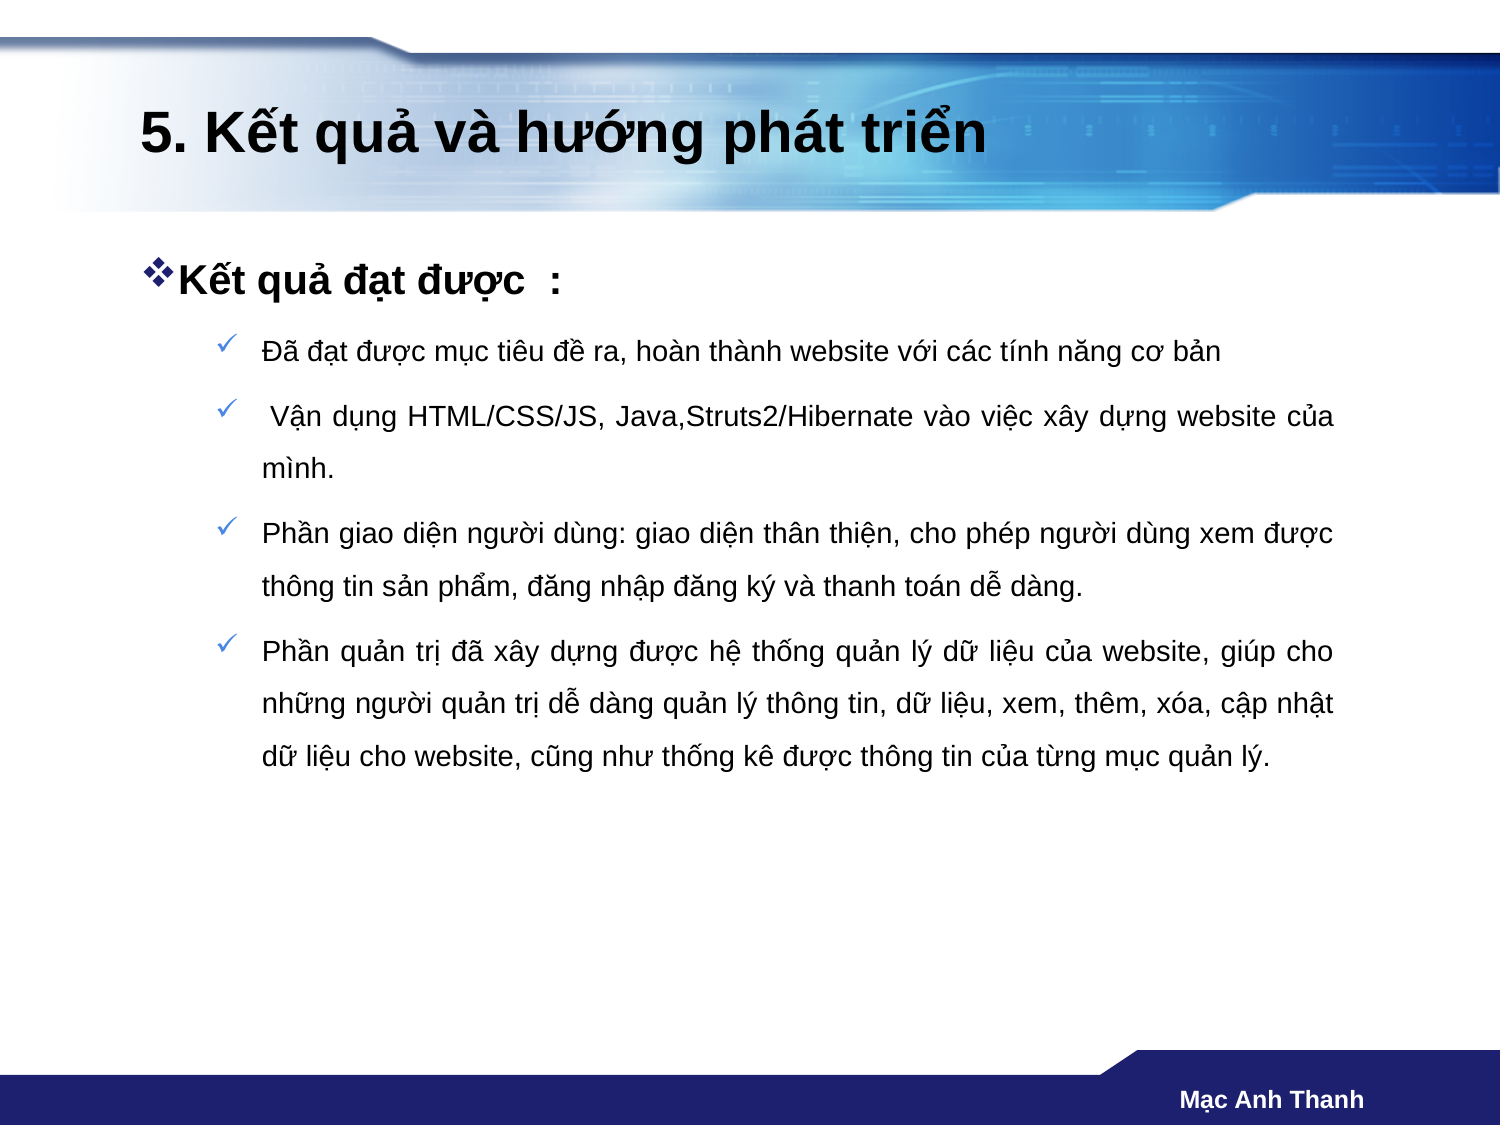

# 5. Kết quả và hướng phát triển
Kết quả đạt được  :
Đã đạt được mục tiêu đề ra, hoàn thành website với các tính năng cơ bản
 Vận dụng HTML/CSS/JS, Java,Struts2/Hibernate vào việc xây dựng website của mình.
Phần giao diện người dùng: giao diện thân thiện, cho phép người dùng xem được thông tin sản phẩm, đăng nhập đăng ký và thanh toán dễ dàng.
Phần quản trị đã xây dựng được hệ thống quản lý dữ liệu của website, giúp cho những người quản trị dễ dàng quản lý thông tin, dữ liệu, xem, thêm, xóa, cập nhật dữ liệu cho website, cũng như thống kê được thông tin của từng mục quản lý.

Mạc Anh Thanh